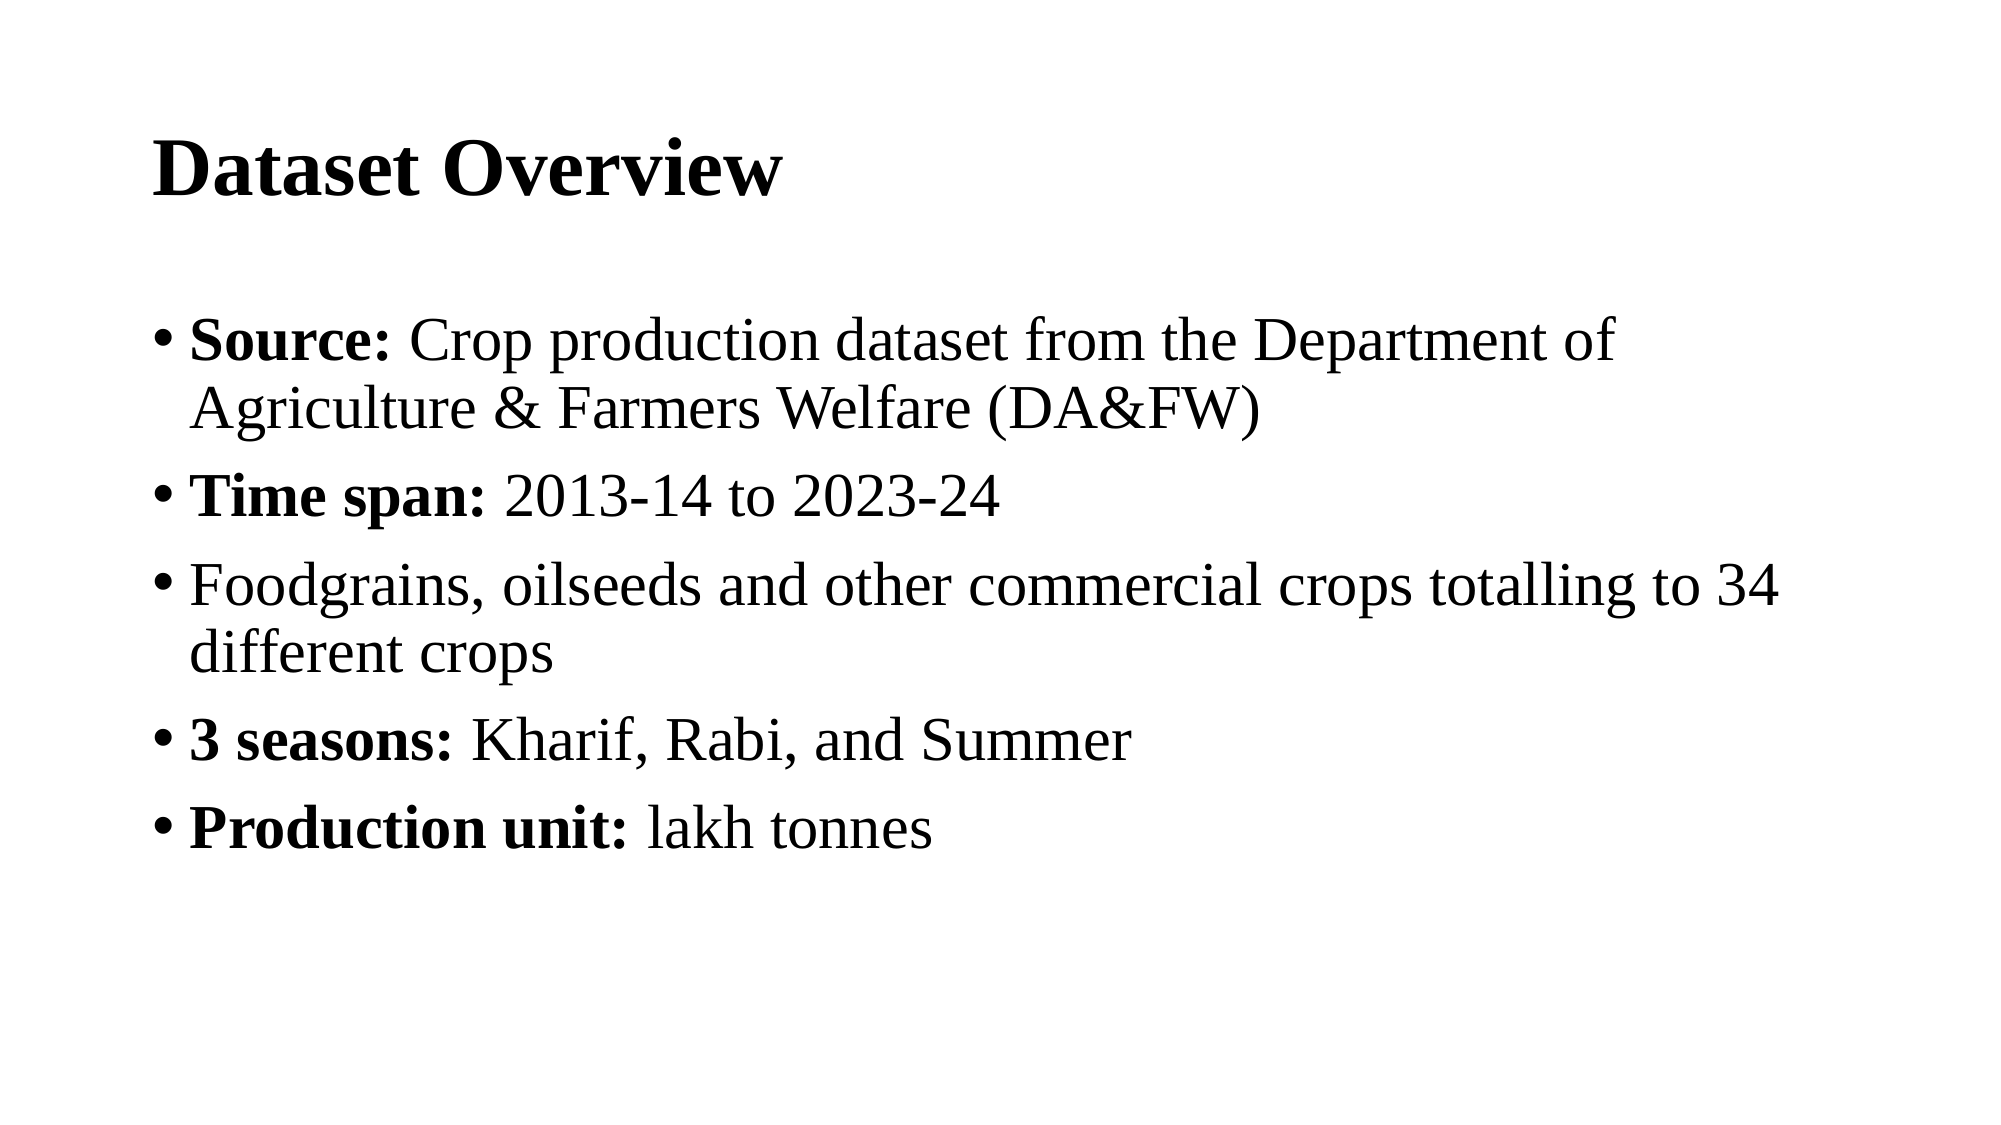

# Dataset Overview
Source: Crop production dataset from the Department of Agriculture & Farmers Welfare (DA&FW)
Time span: 2013-14 to 2023-24
Foodgrains, oilseeds and other commercial crops totalling to 34 different crops
3 seasons: Kharif, Rabi, and Summer
Production unit: lakh tonnes